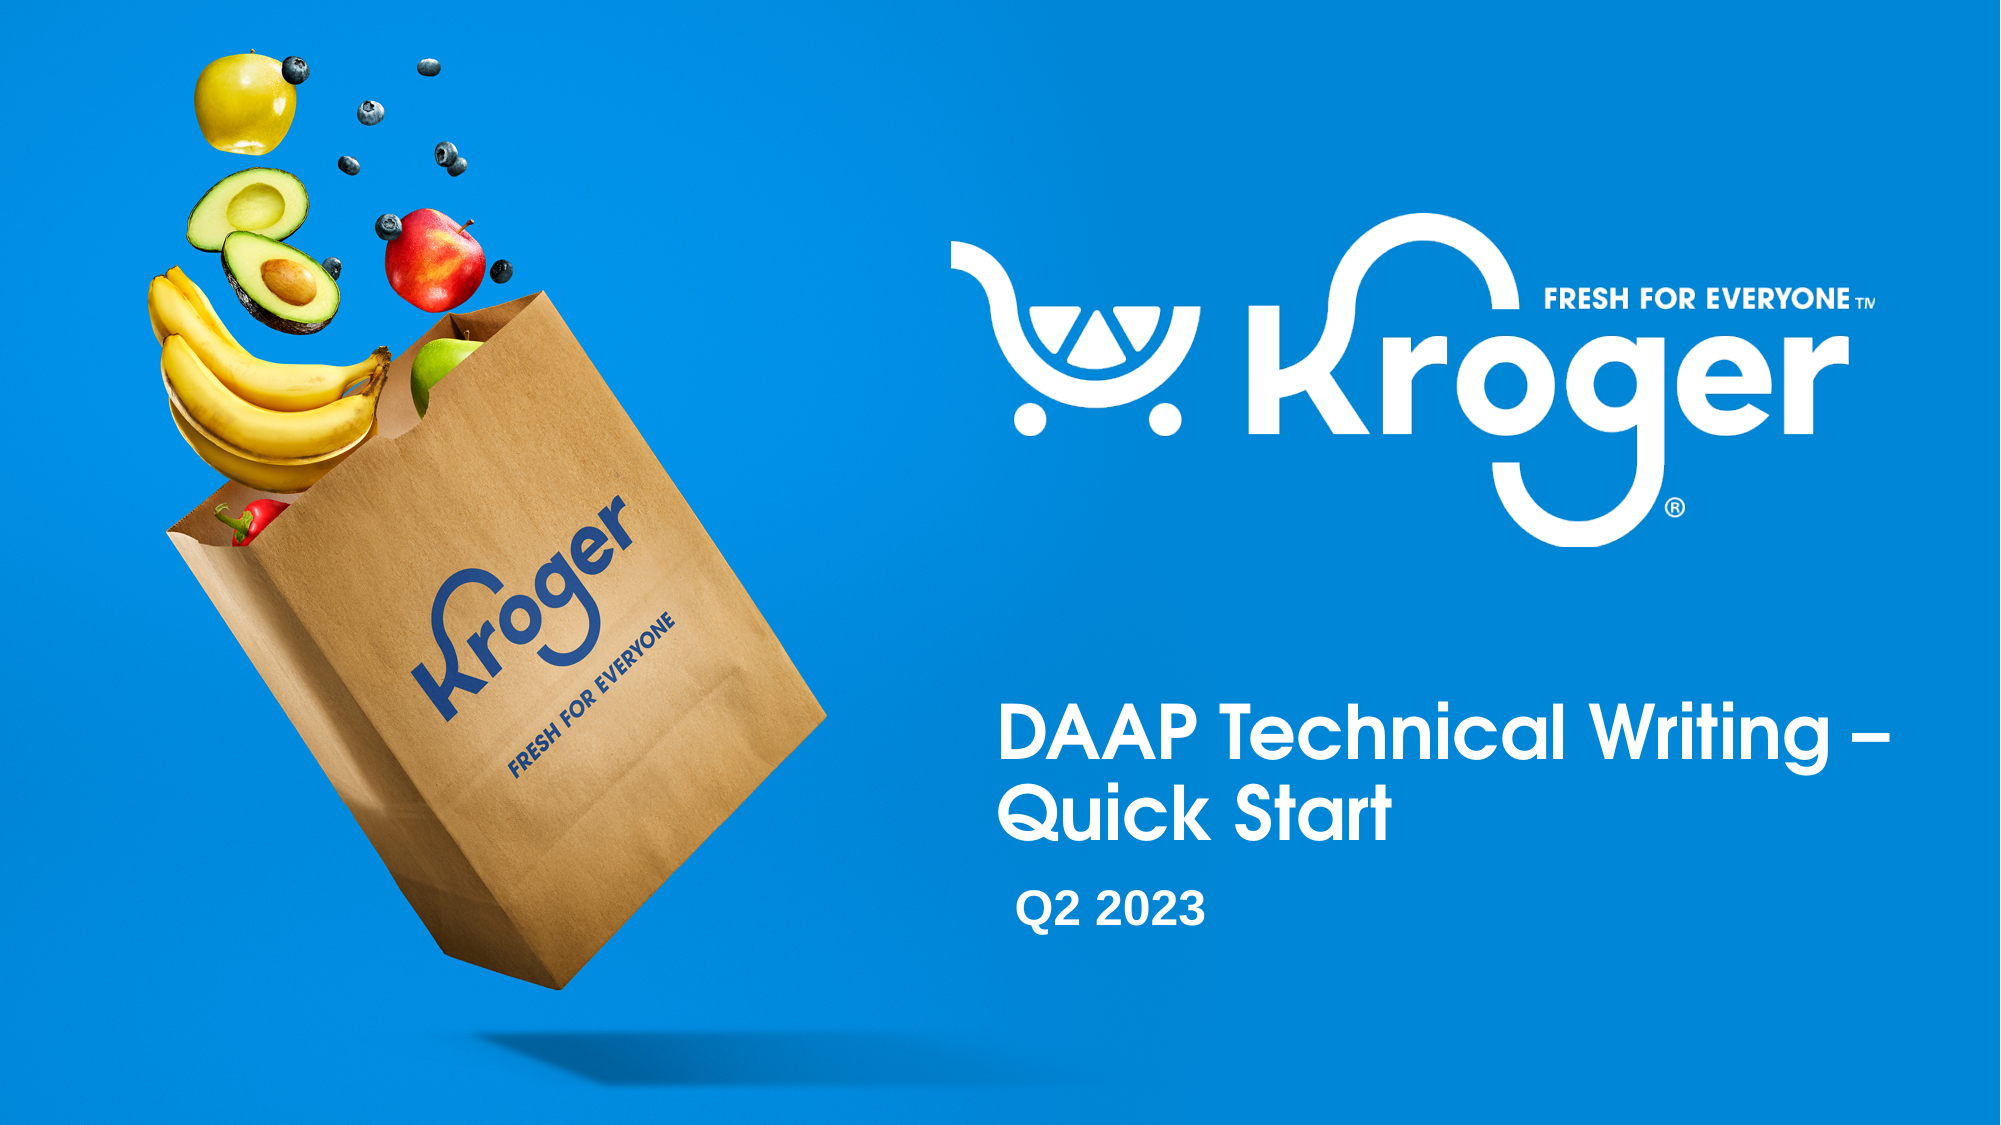

# DAAP Technical Writing – Quick Start
Q2 2023